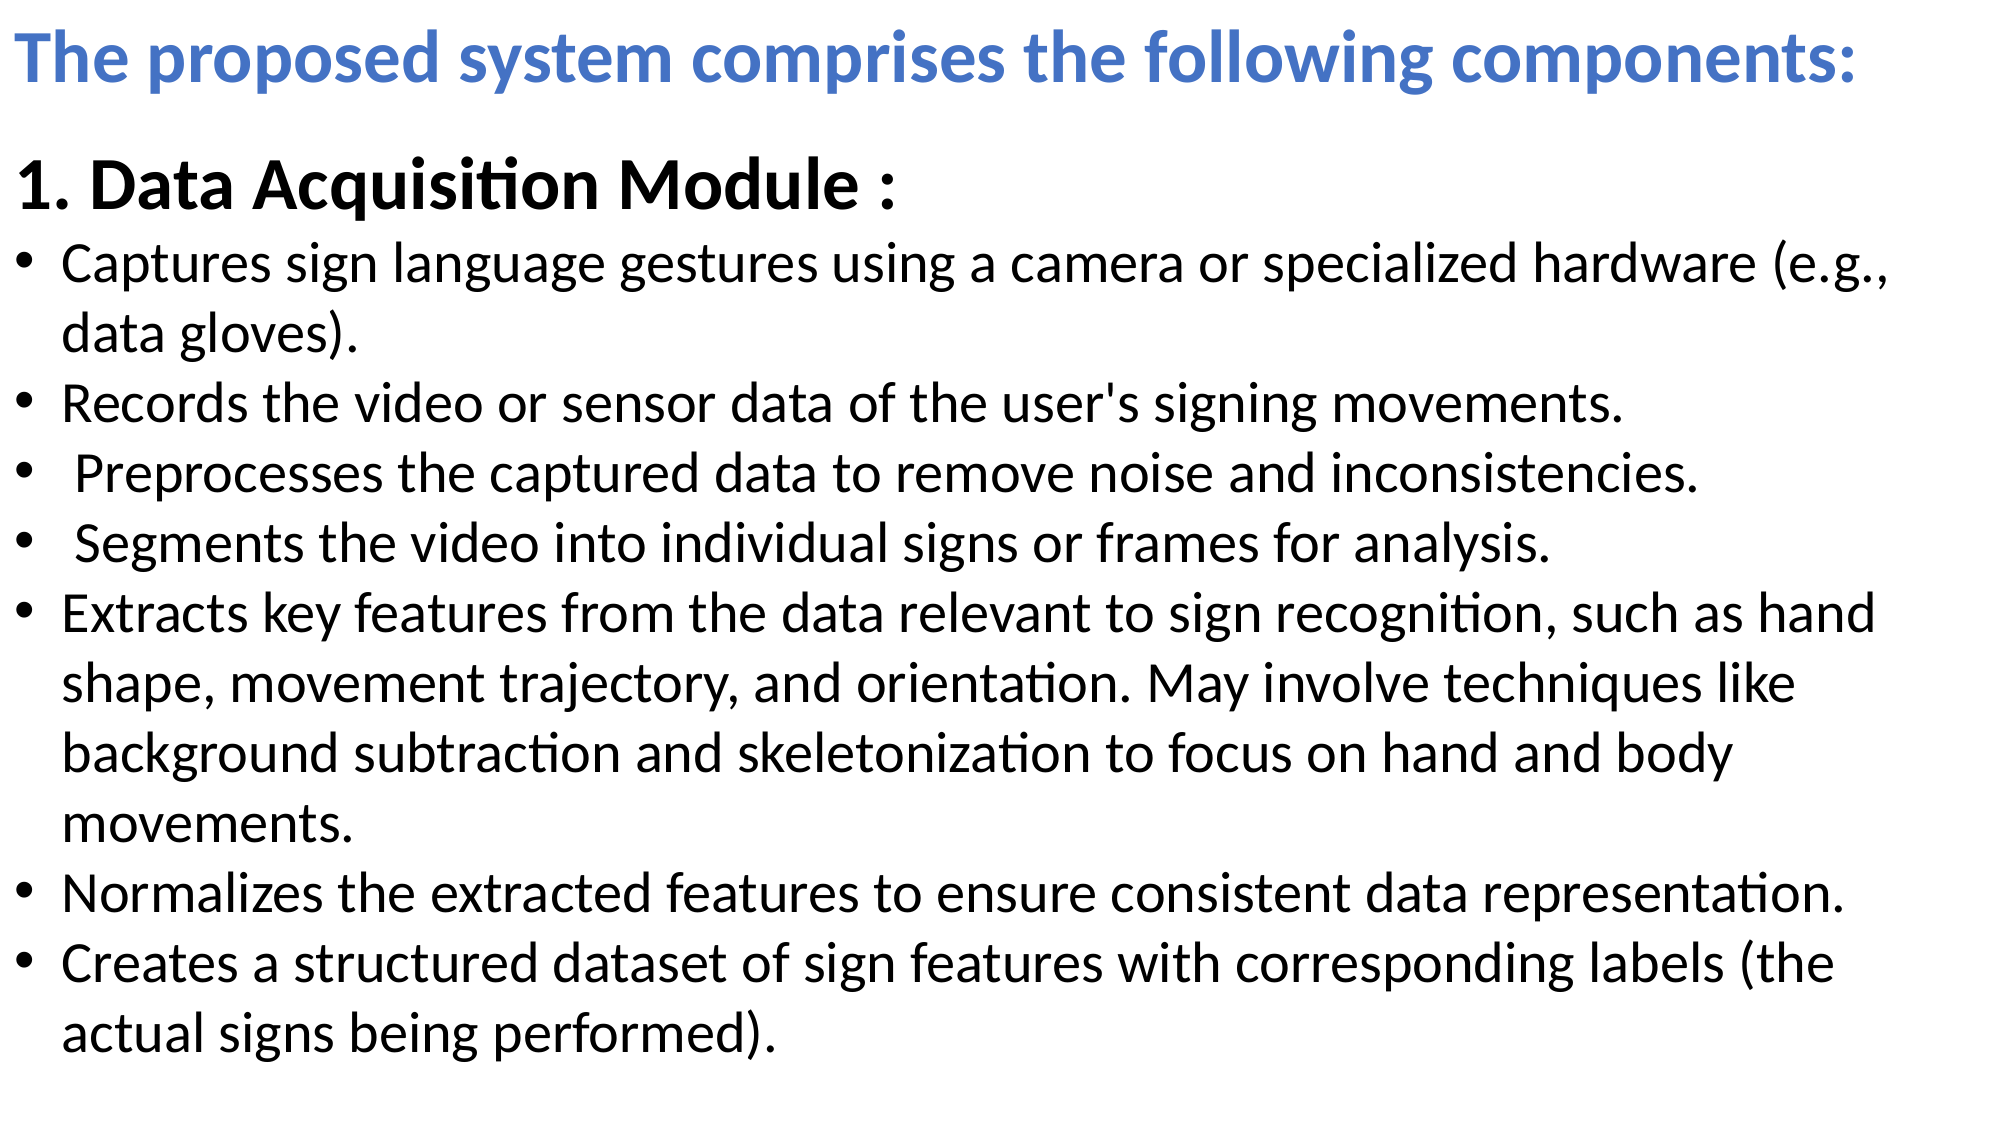

The proposed system comprises the following components:
1. Data Acquisition Module :
Captures sign language gestures using a camera or specialized hardware (e.g., data gloves).
Records the video or sensor data of the user's signing movements.
 Preprocesses the captured data to remove noise and inconsistencies.
 Segments the video into individual signs or frames for analysis.
Extracts key features from the data relevant to sign recognition, such as hand shape, movement trajectory, and orientation. May involve techniques like background subtraction and skeletonization to focus on hand and body movements.
Normalizes the extracted features to ensure consistent data representation.
Creates a structured dataset of sign features with corresponding labels (the actual signs being performed).